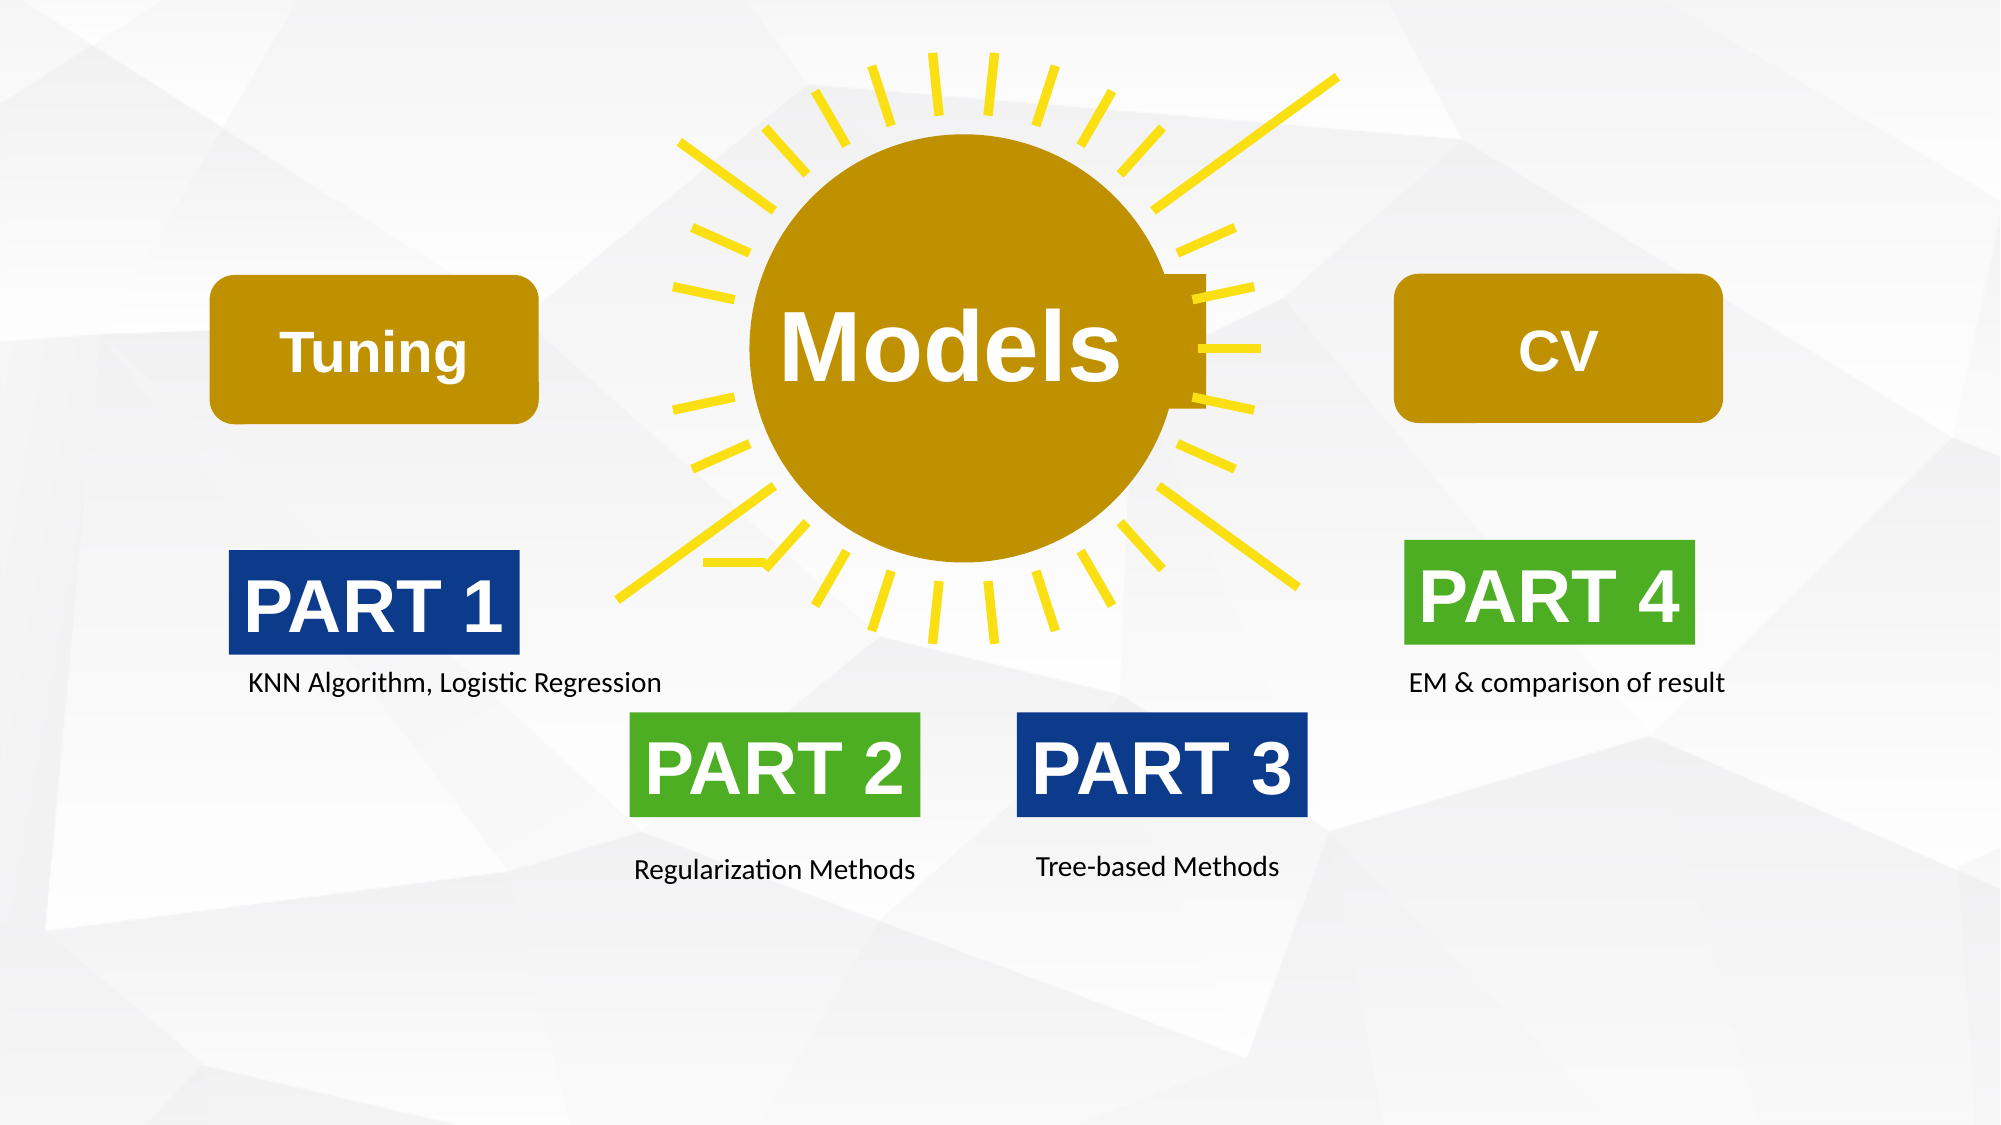

Models
CV
Tuning
PART 4
PART 1
KNN Algorithm, Logistic Regression
EM & comparison of result
PART 2
PART 3
Tree-based Methods
Regularization Methods